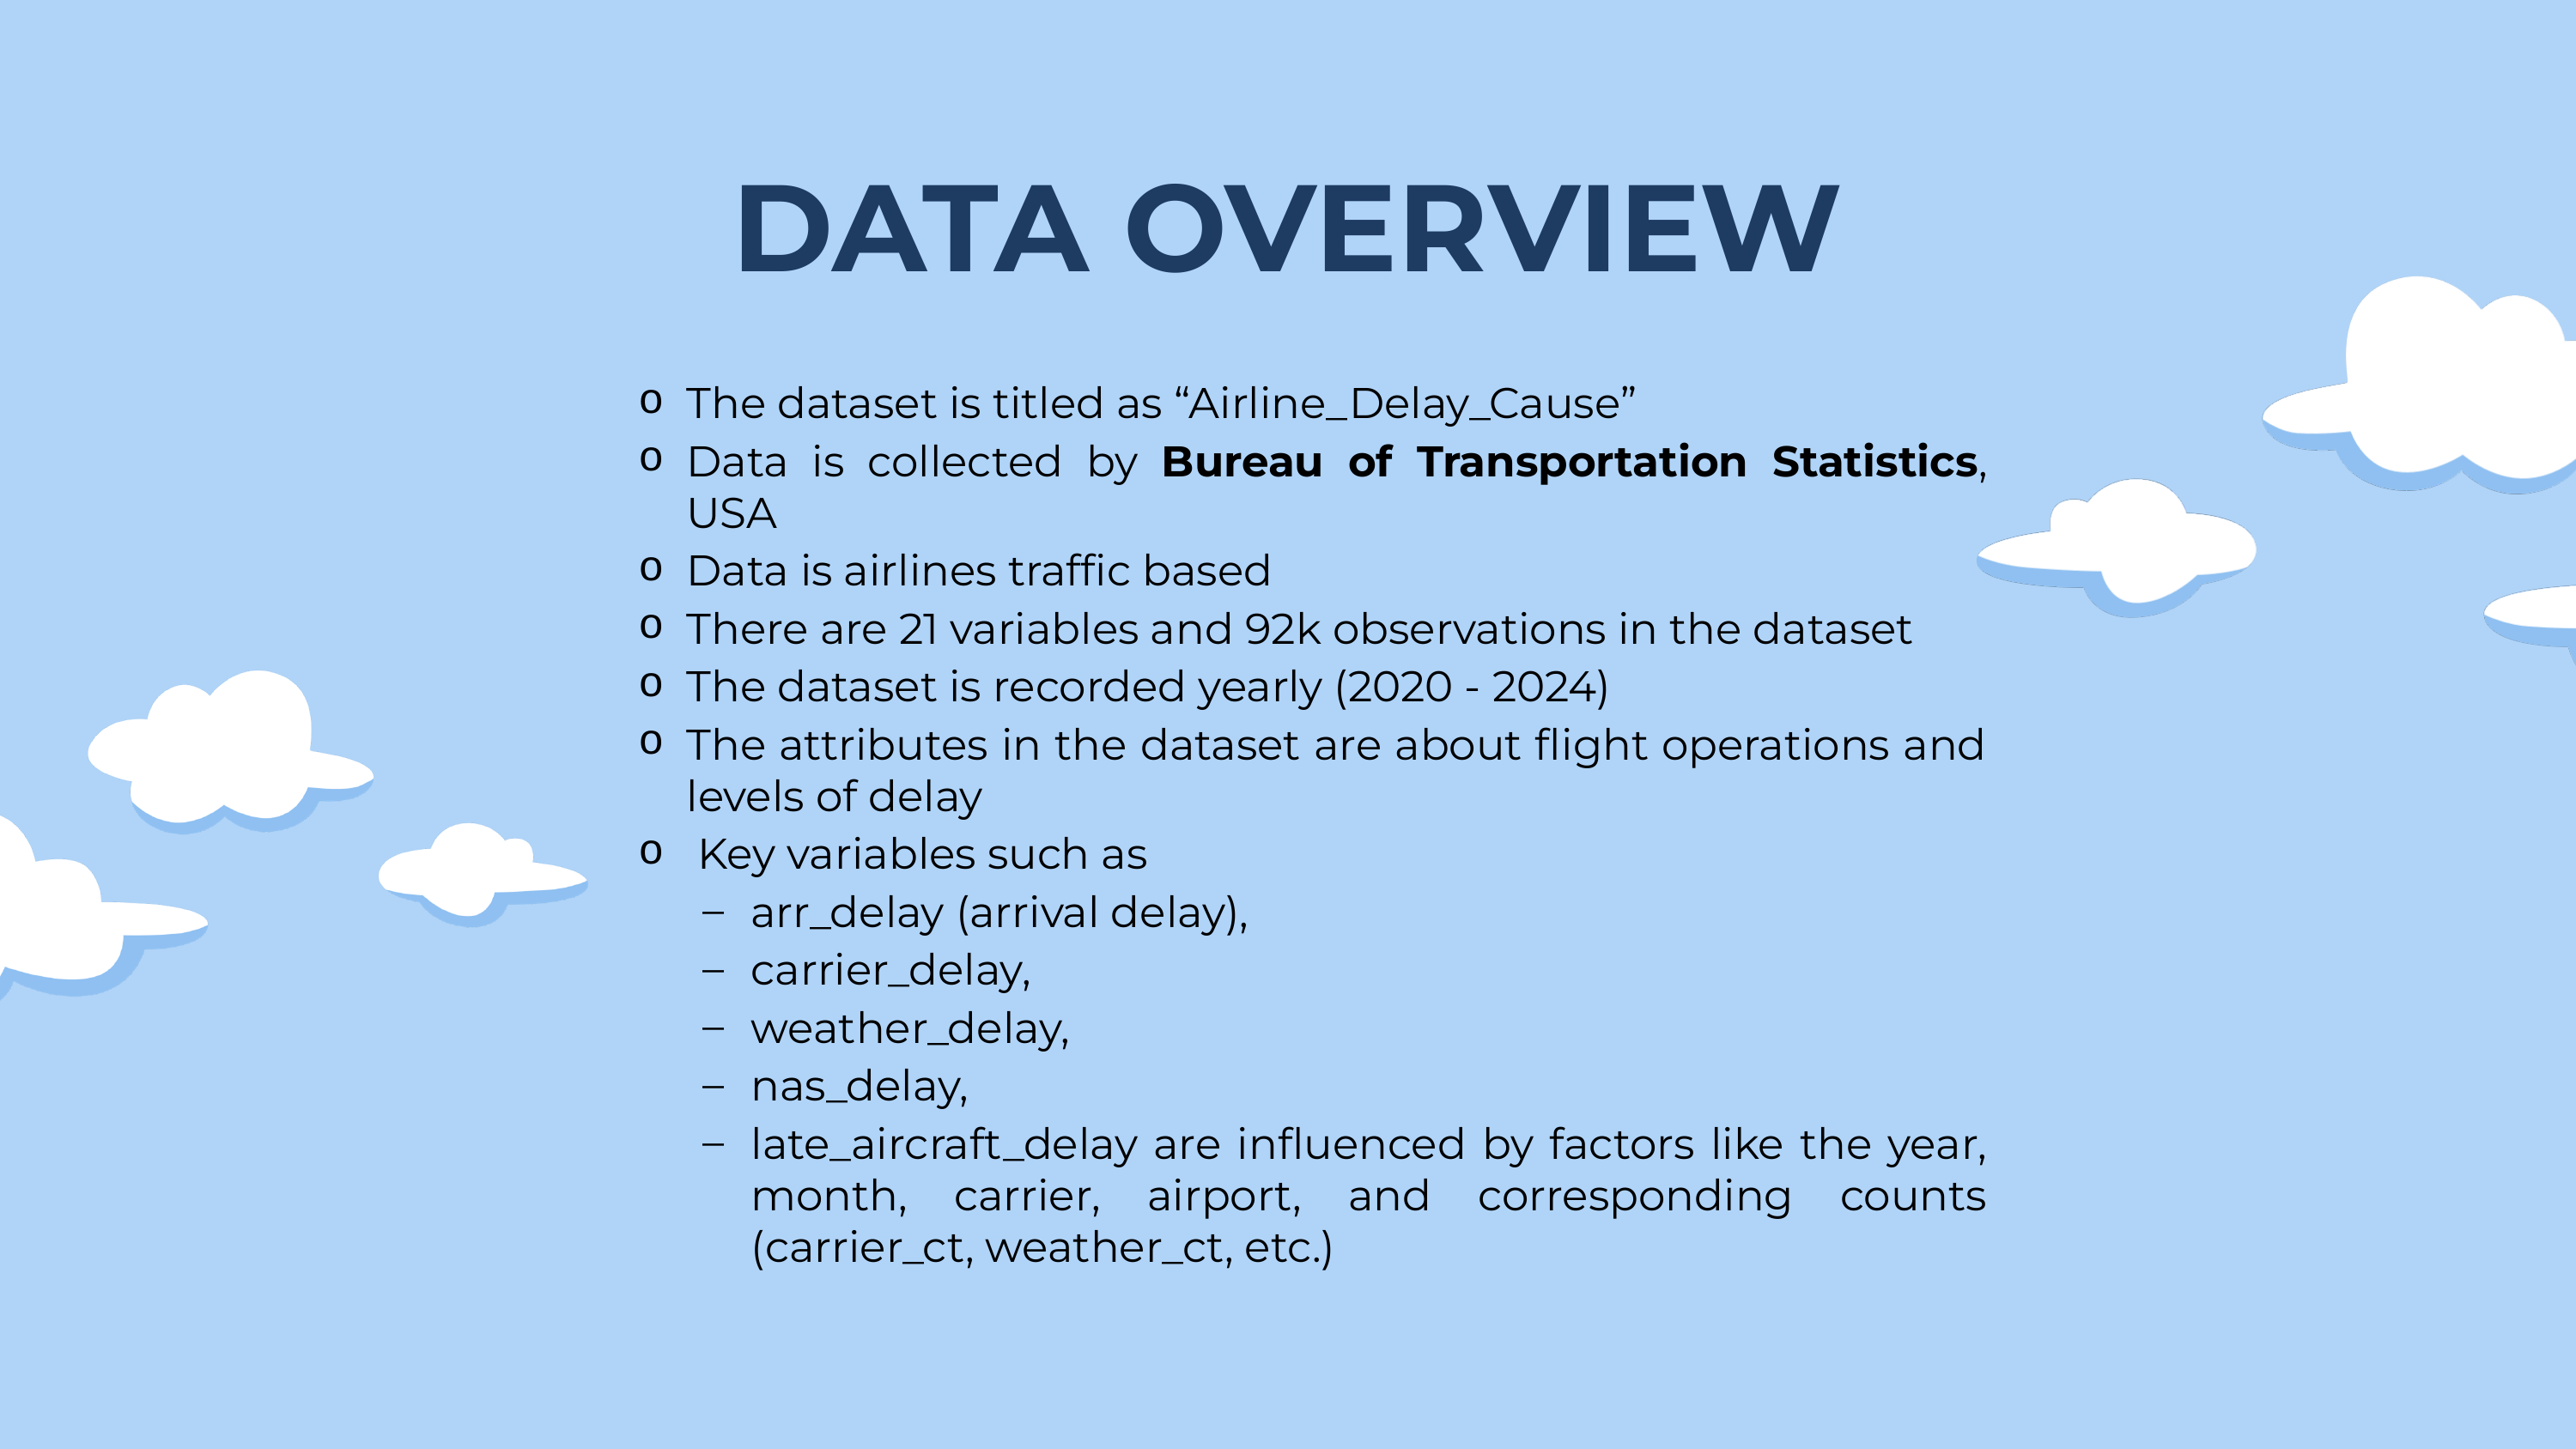

# DATA OVERVIEW
The dataset is titled as “Airline_Delay_Cause”
Data is collected by Bureau of Transportation Statistics, USA
Data is airlines traffic based
There are 21 variables and 92k observations in the dataset
The dataset is recorded yearly (2020 - 2024)
The attributes in the dataset are about flight operations and levels of delay
 Key variables such as
arr_delay (arrival delay),
carrier_delay,
weather_delay,
nas_delay,
late_aircraft_delay are influenced by factors like the year, month, carrier, airport, and corresponding counts (carrier_ct, weather_ct, etc.)